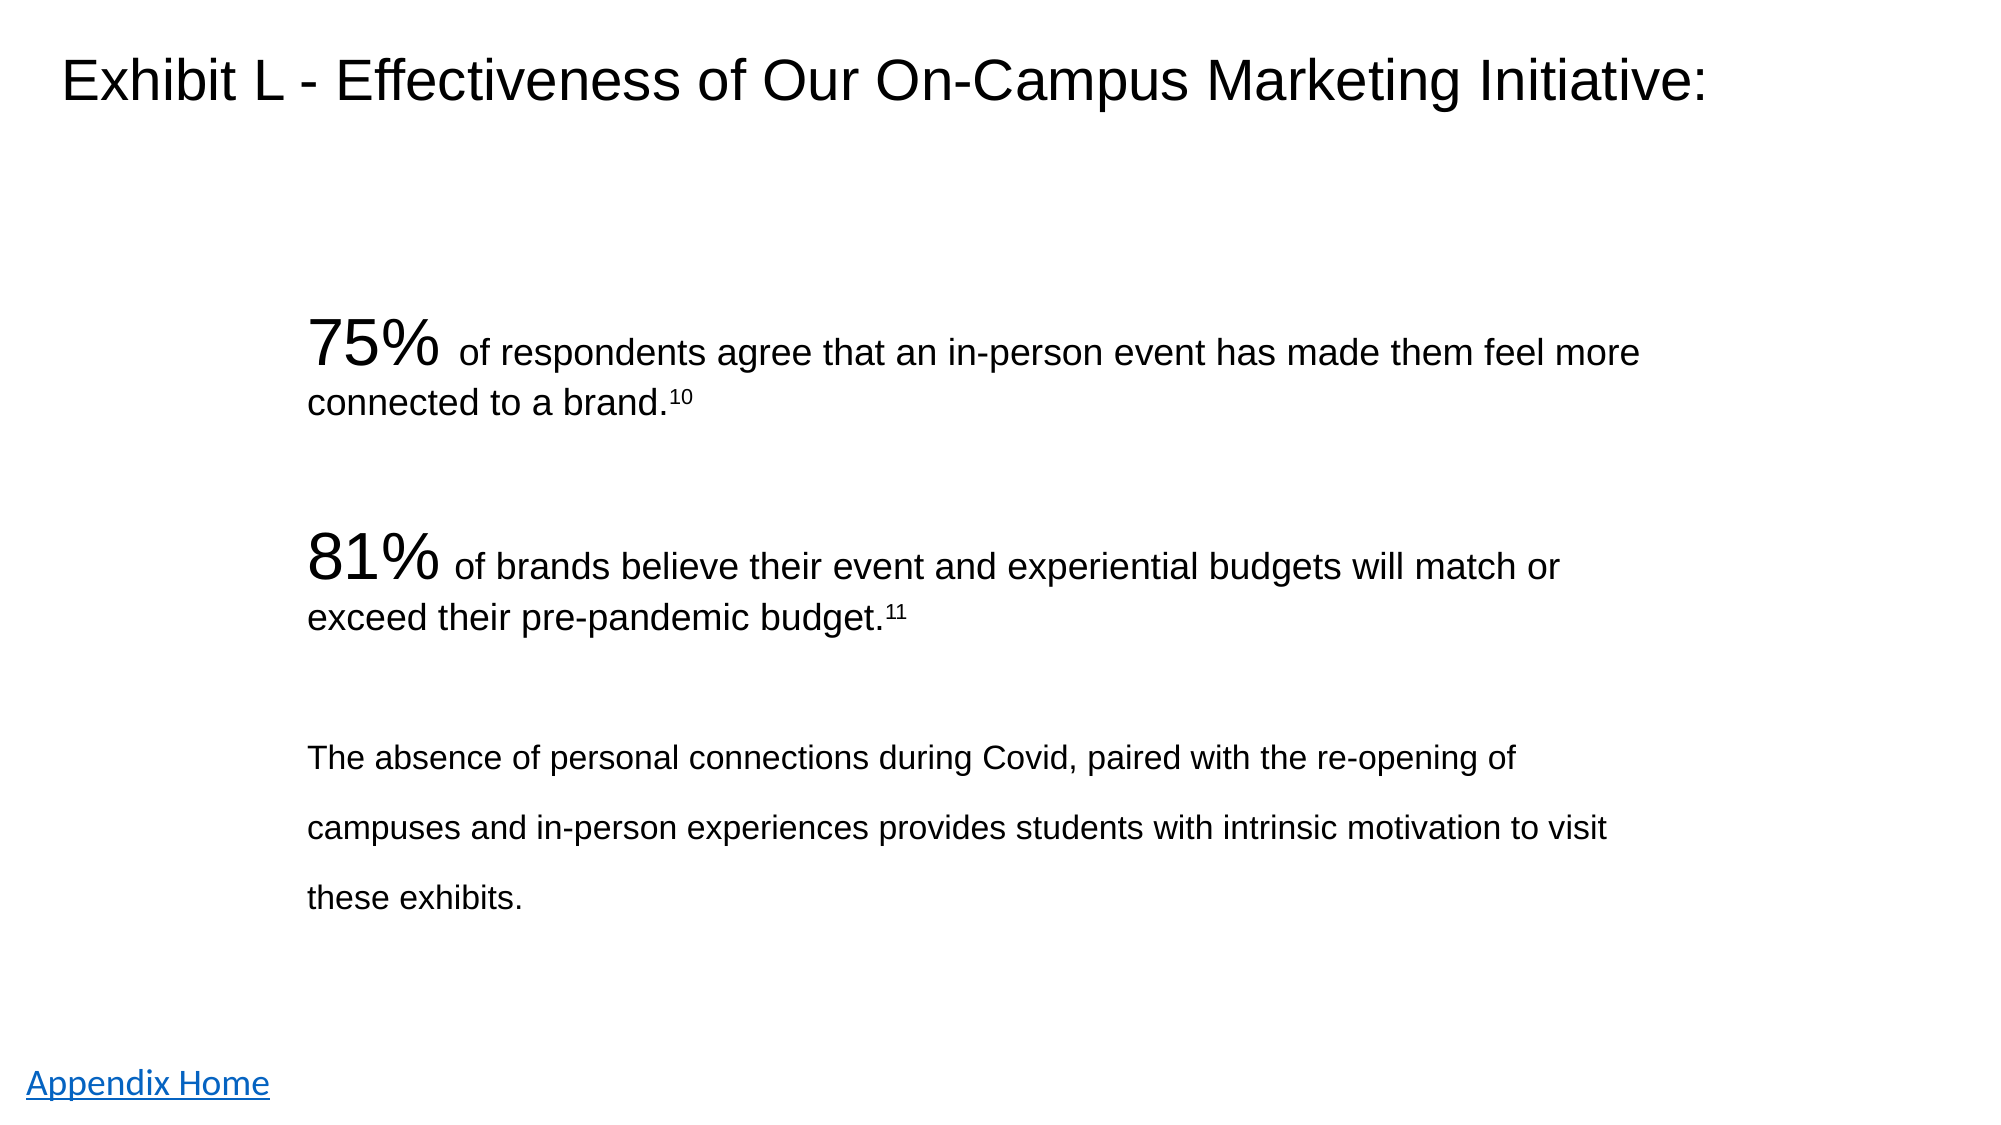

Exhibit L - Effectiveness of Our On-Campus Marketing Initiative:
75% of respondents agree that an in-person event has made them feel more connected to a brand.10

81% of brands believe their event and experiential budgets will match or exceed their pre-pandemic budget.11

The absence of personal connections during Covid, paired with the re-opening of campuses and in-person experiences provides students with intrinsic motivation to visit these exhibits.
Appendix Home